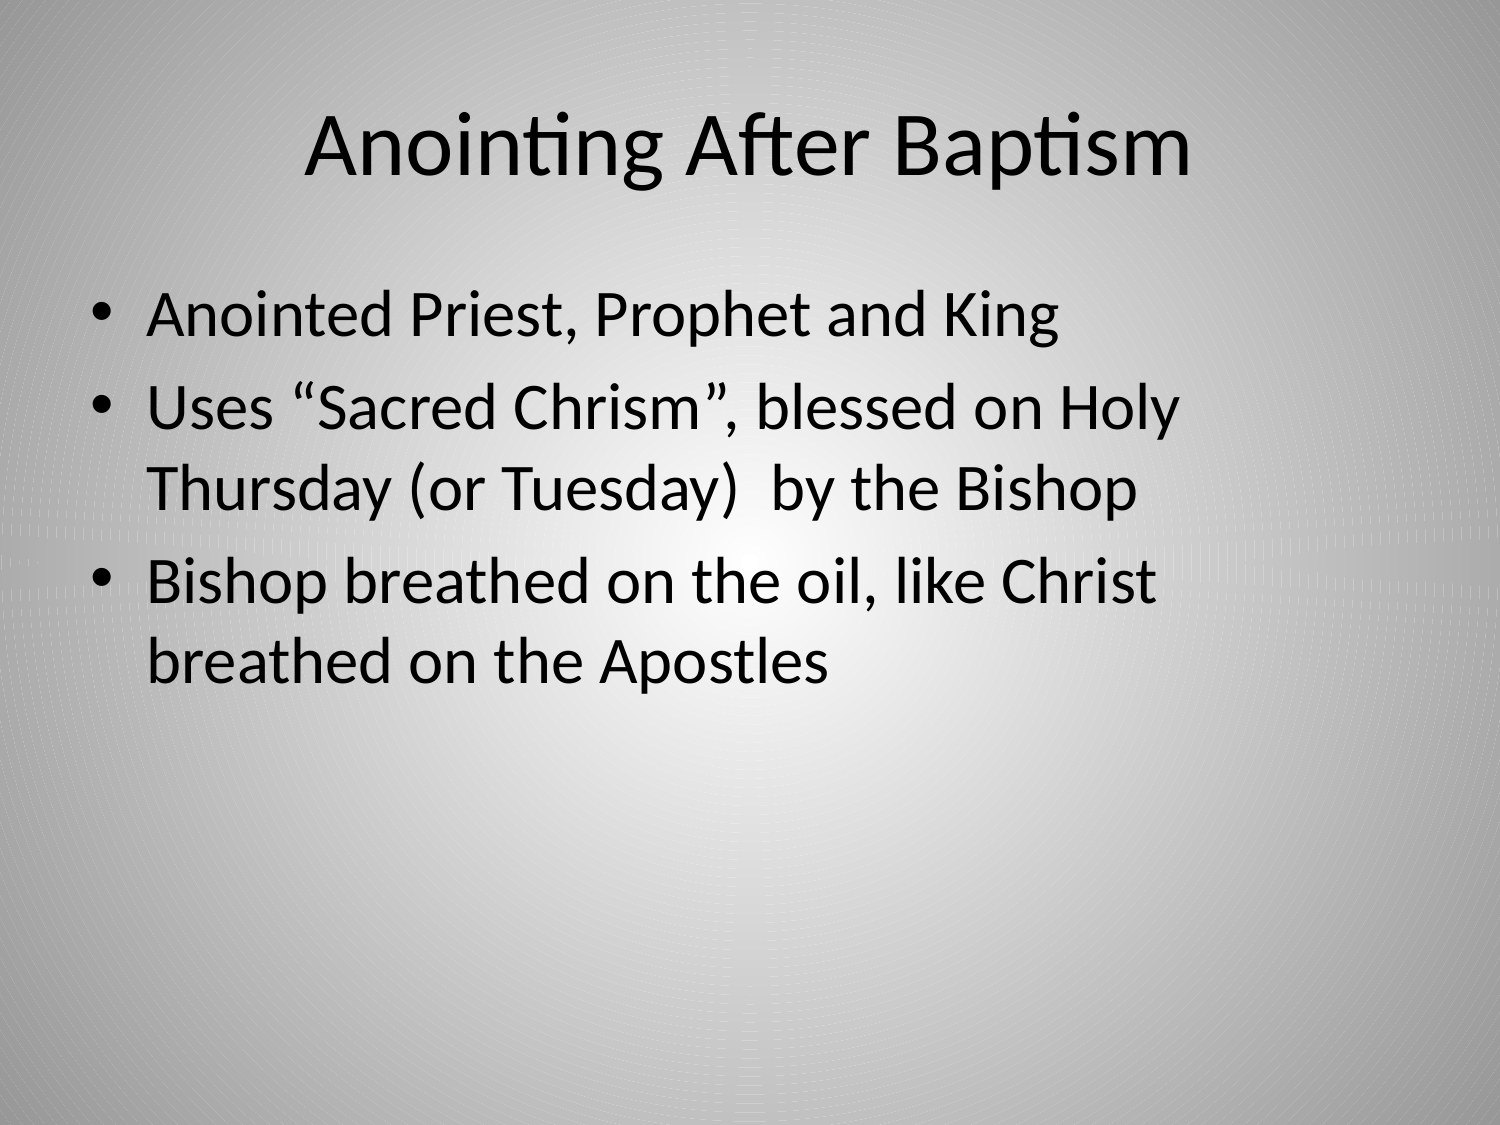

# Anointing After Baptism
Anointed Priest, Prophet and King
Uses “Sacred Chrism”, blessed on Holy Thursday (or Tuesday)  by the Bishop
Bishop breathed on the oil, like Christ breathed on the Apostles